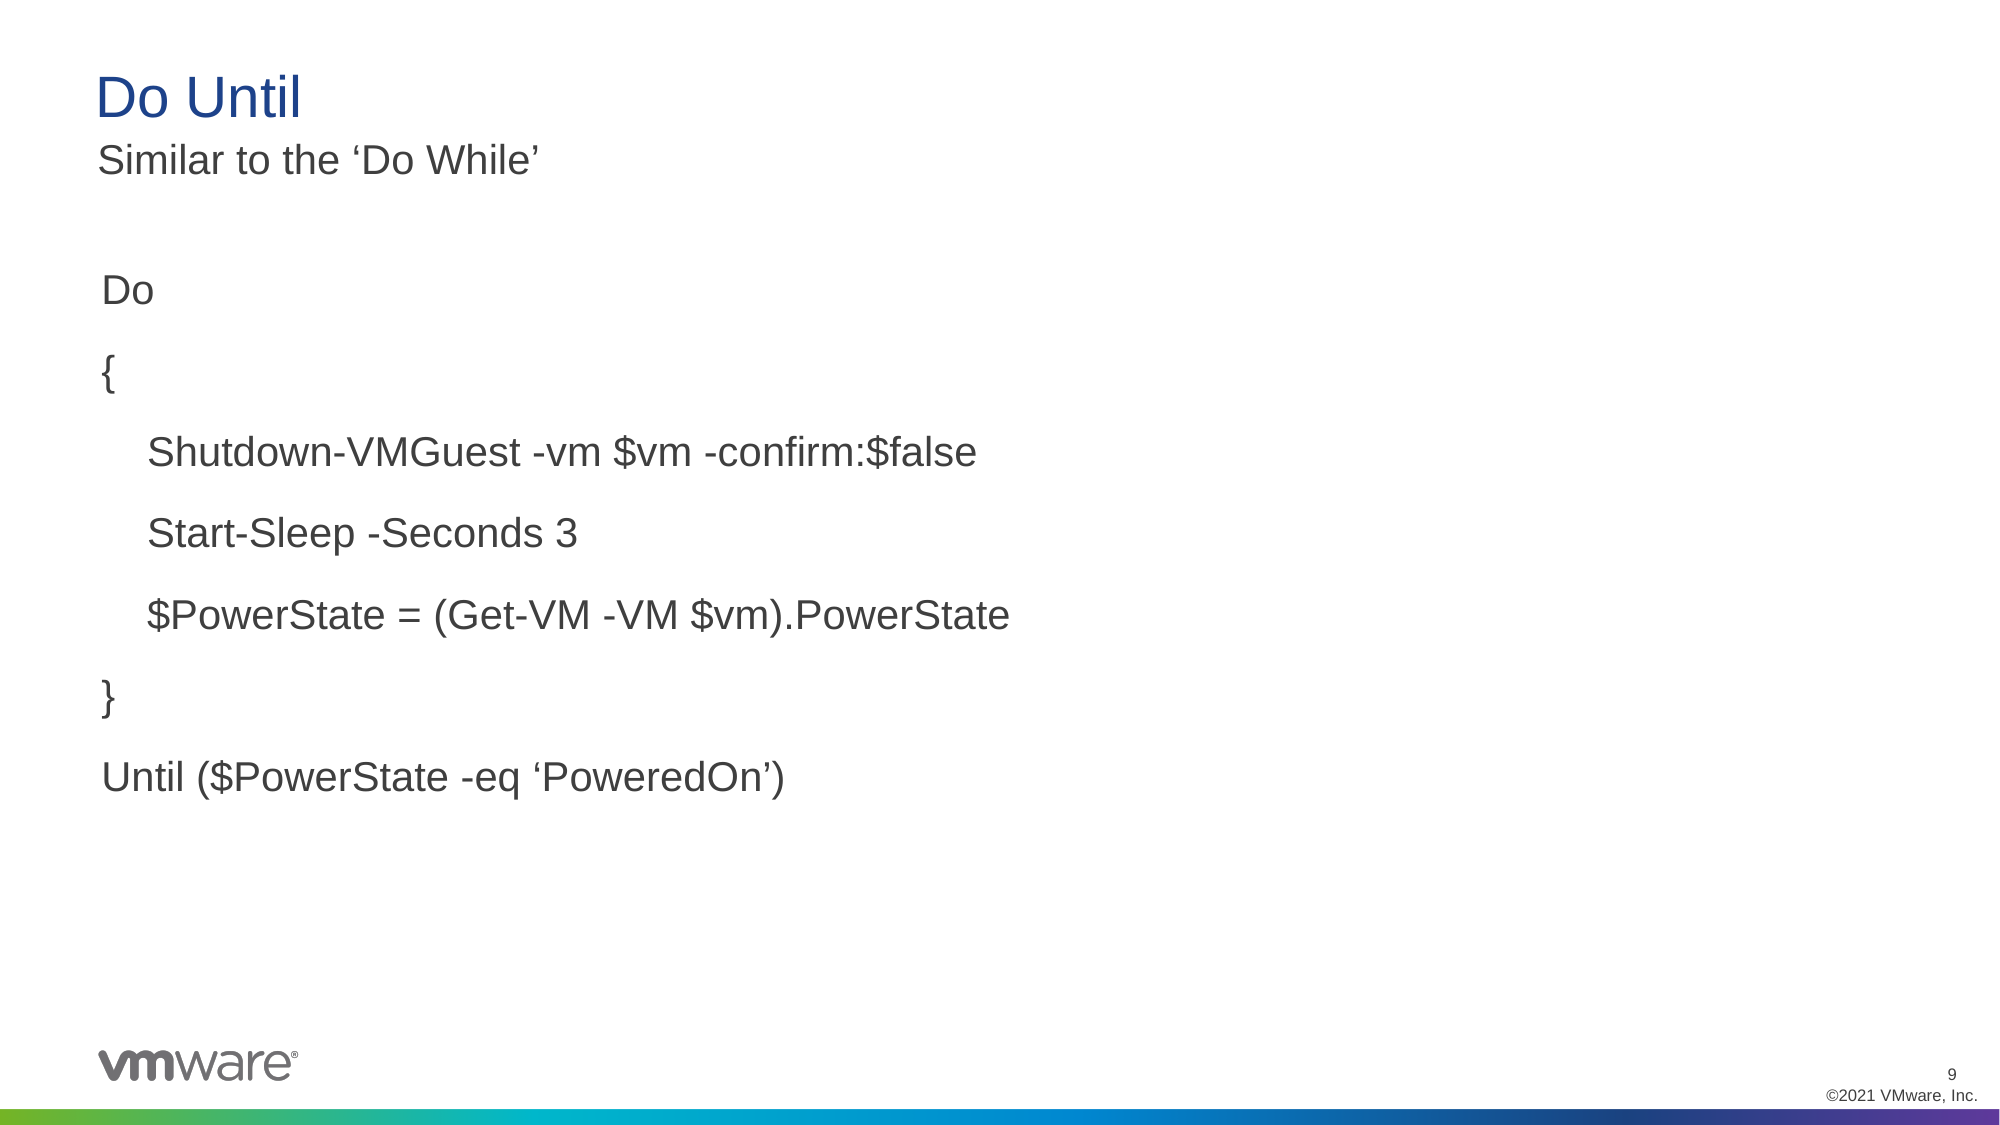

# Do Until
Similar to the ‘Do While’
Do
{
    Shutdown-VMGuest -vm $vm -confirm:$false
    Start-Sleep -Seconds 3
    $PowerState = (Get-VM -VM $vm).PowerState
}
Until ($PowerState -eq ‘PoweredOn’)